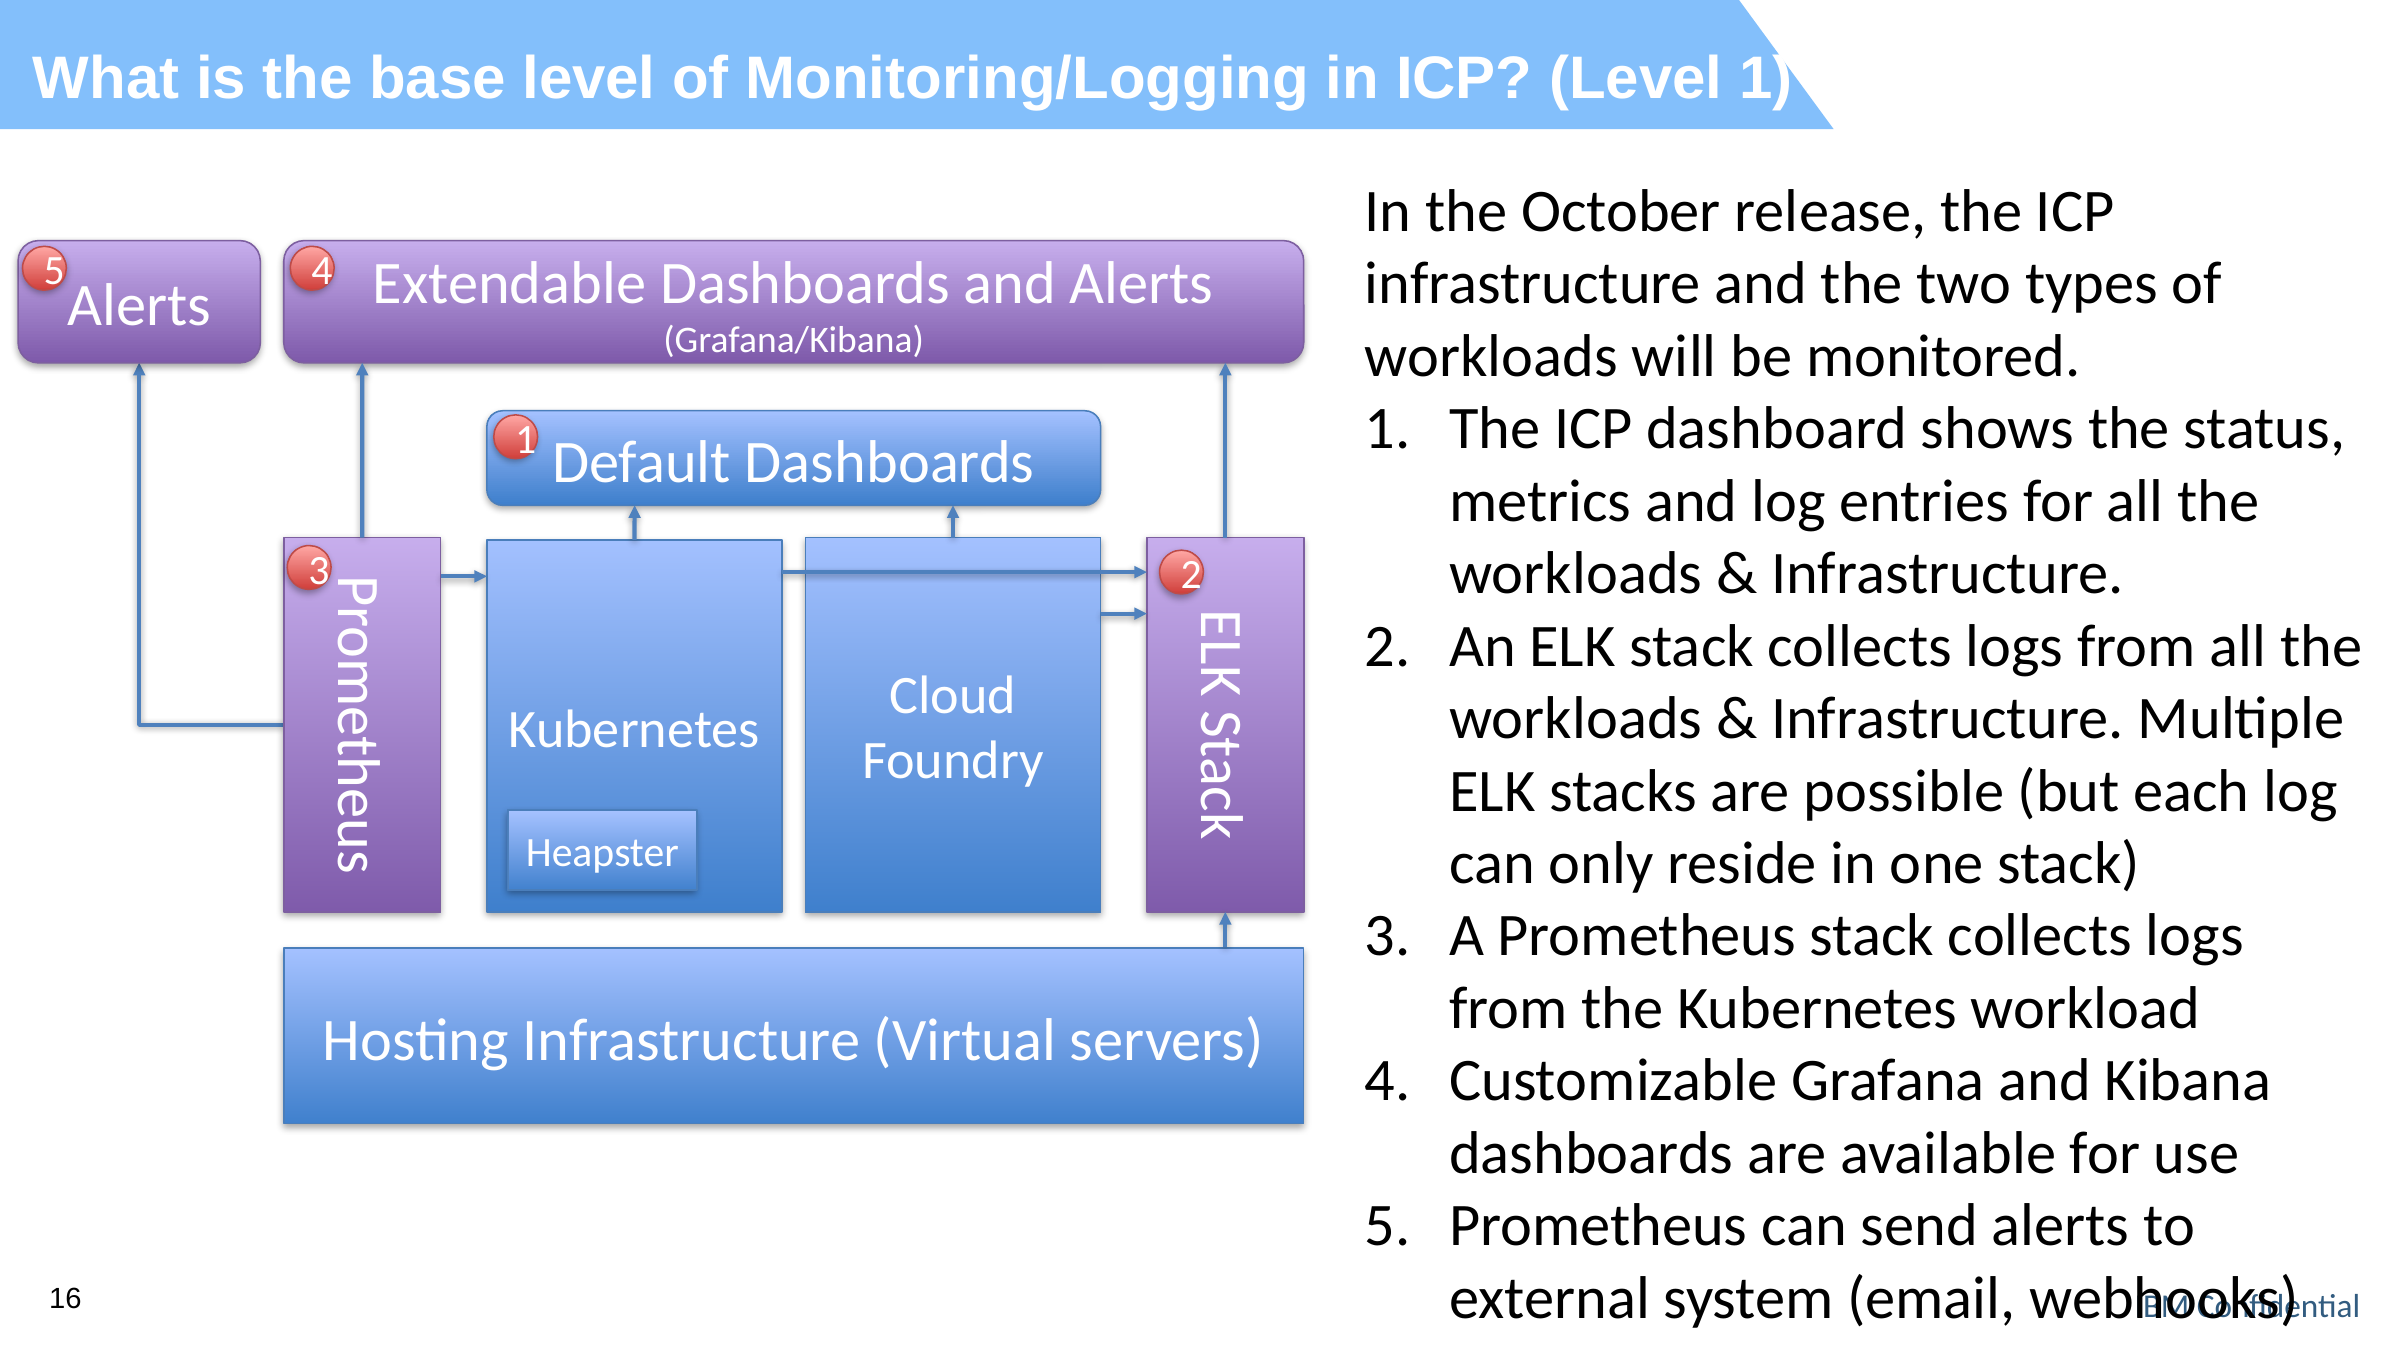

What is the base level of Monitoring/Logging in ICP? (Level 1)
In the October release, the ICP infrastructure and the two types of  workloads will be monitored.
The ICP dashboard shows the status, metrics and log entries for all the workloads & Infrastructure.
An ELK stack collects logs from all the workloads & Infrastructure. Multiple ELK stacks are possible (but each log can only reside in one stack)
A Prometheus stack collects logs from the Kubernetes workload
Customizable Grafana and Kibana dashboards are available for use
Prometheus can send alerts to external system (email, webhooks)

Alerts
Extendable Dashboards and Alerts (Grafana/Kibana)
5
4
Default Dashboards
1
Prometheus
ELK Stack
Cloud Foundry
Kubernetes
3
2
Heapster
Hosting Infrastructure (Virtual servers)